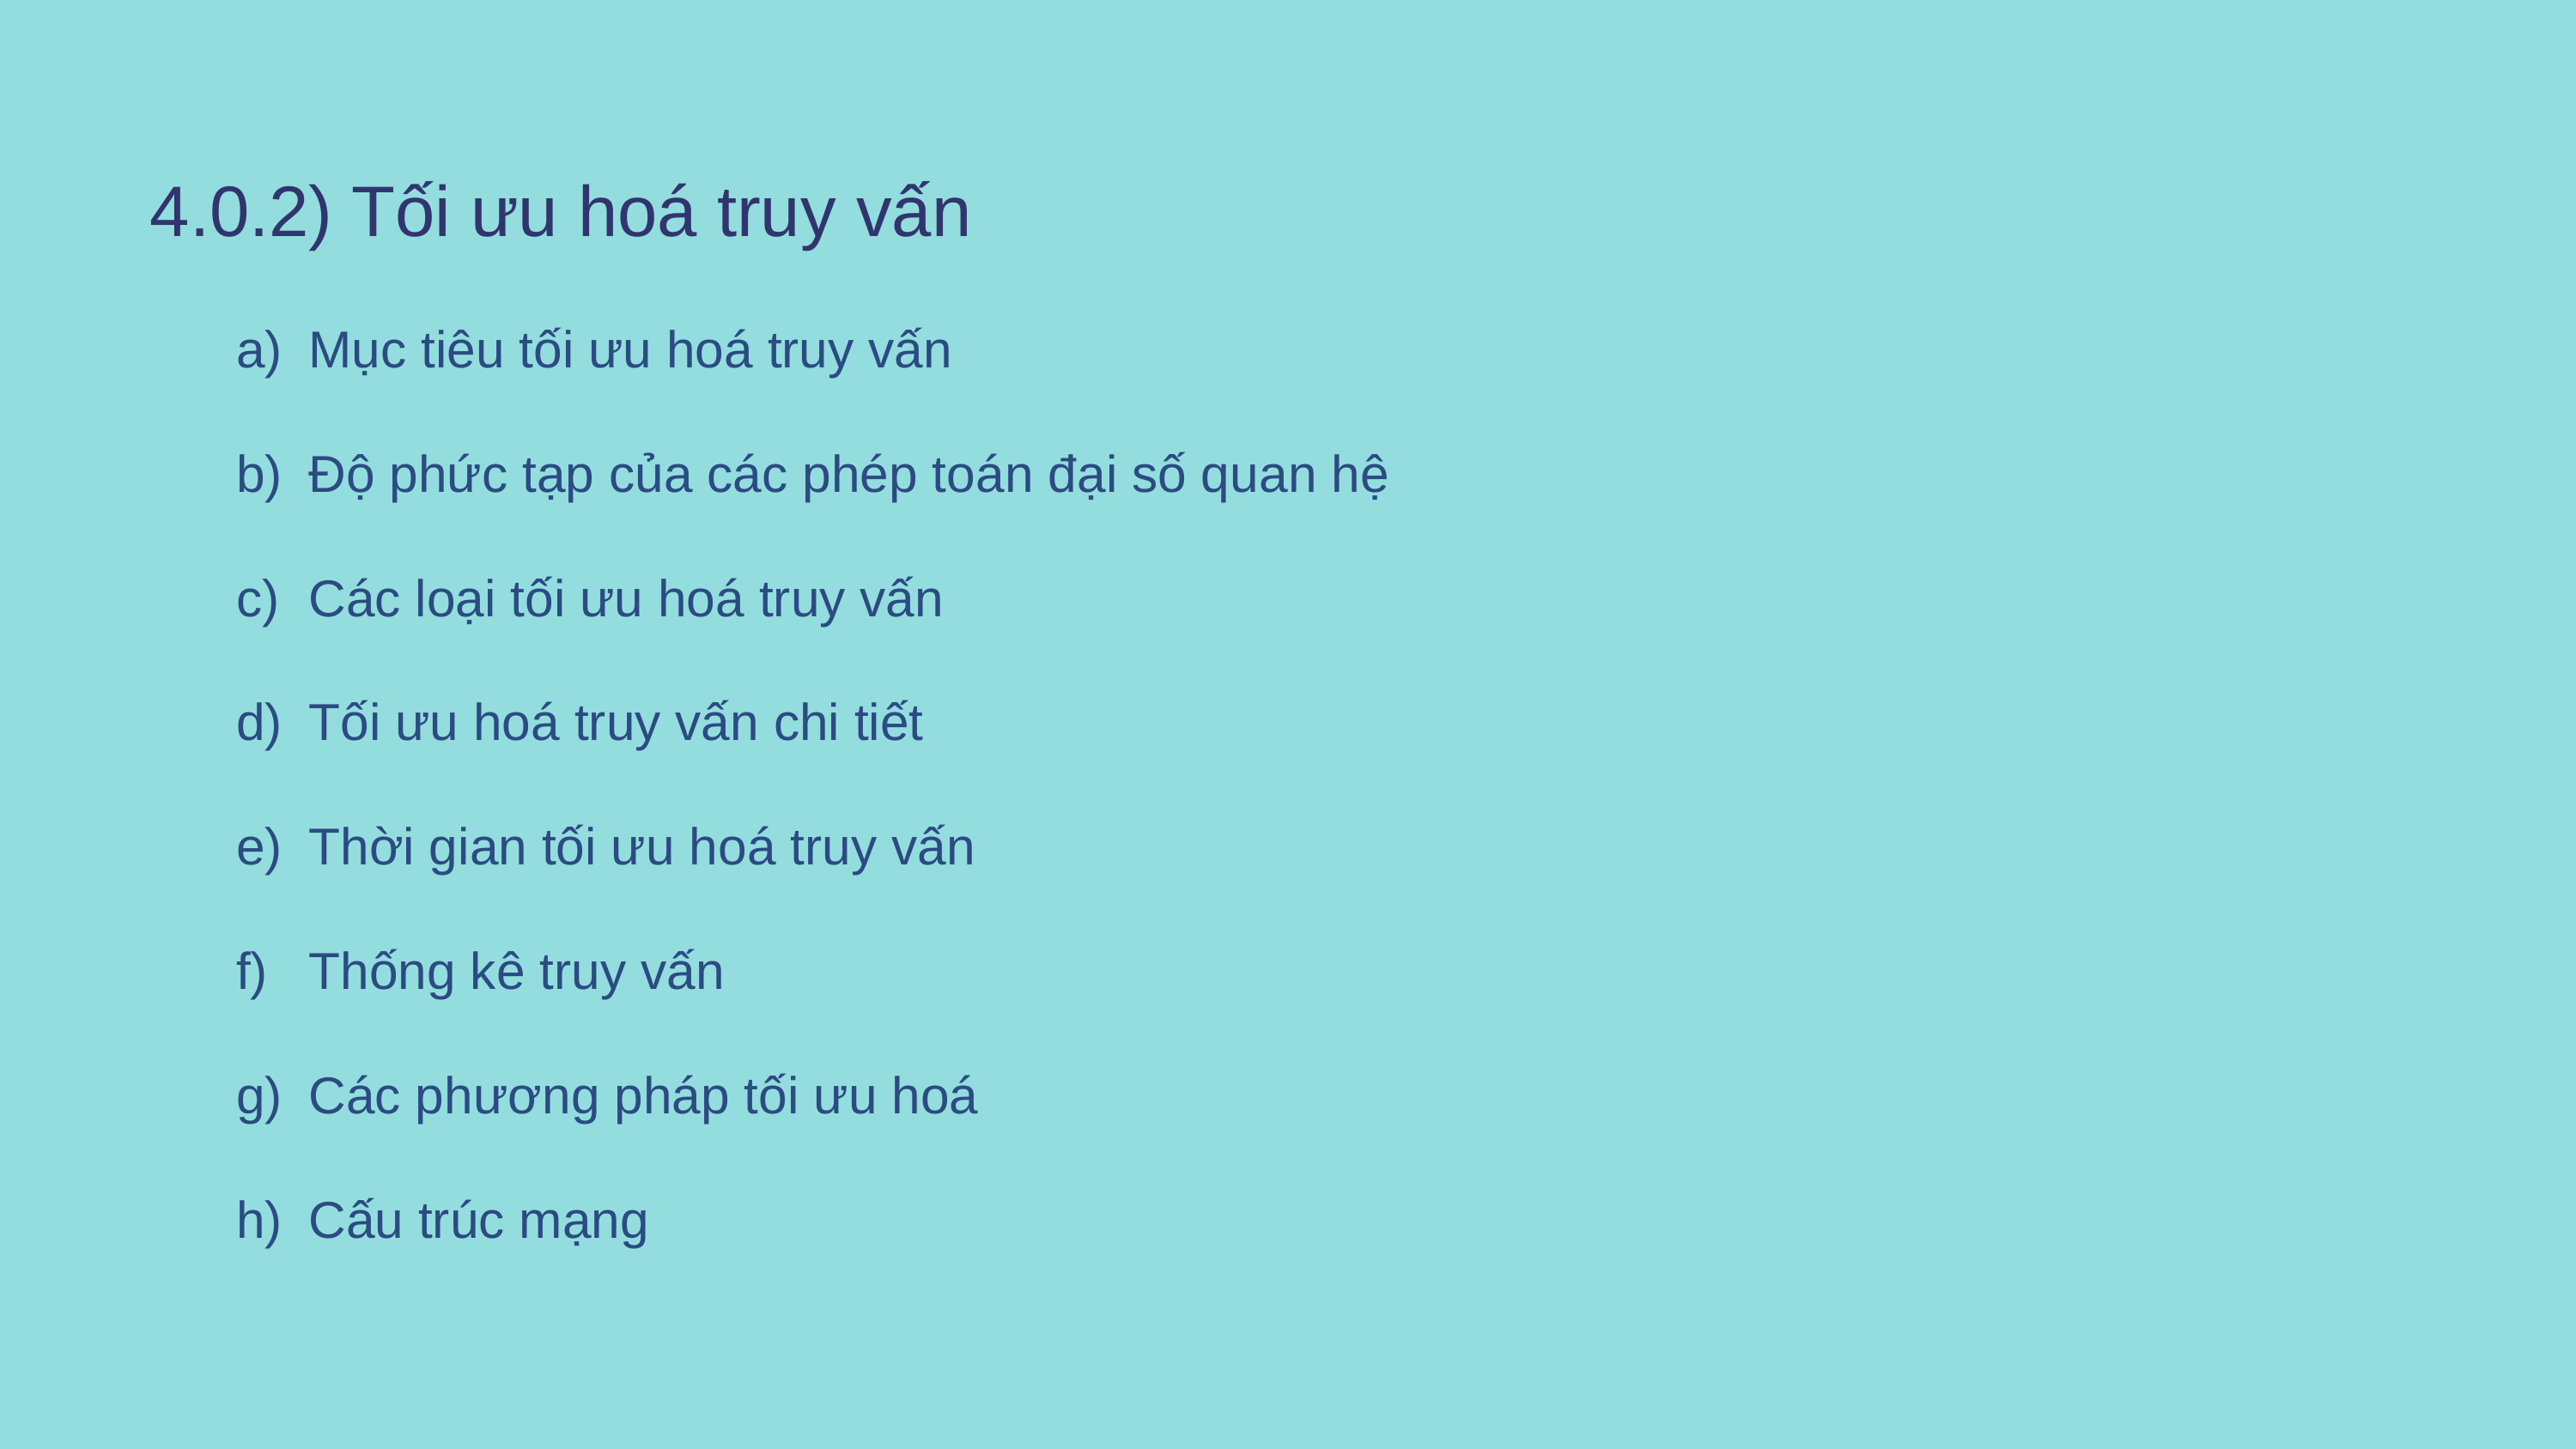

4.0.2) Tối ưu hoá truy vấn

Mục tiêu tối ưu hoá truy vấn
Độ phức tạp của các phép toán đại số quan hệ
Các loại tối ưu hoá truy vấn
Tối ưu hoá truy vấn chi tiết
Thời gian tối ưu hoá truy vấn
Thống kê truy vấn
Các phương pháp tối ưu hoá
Cấu trúc mạng